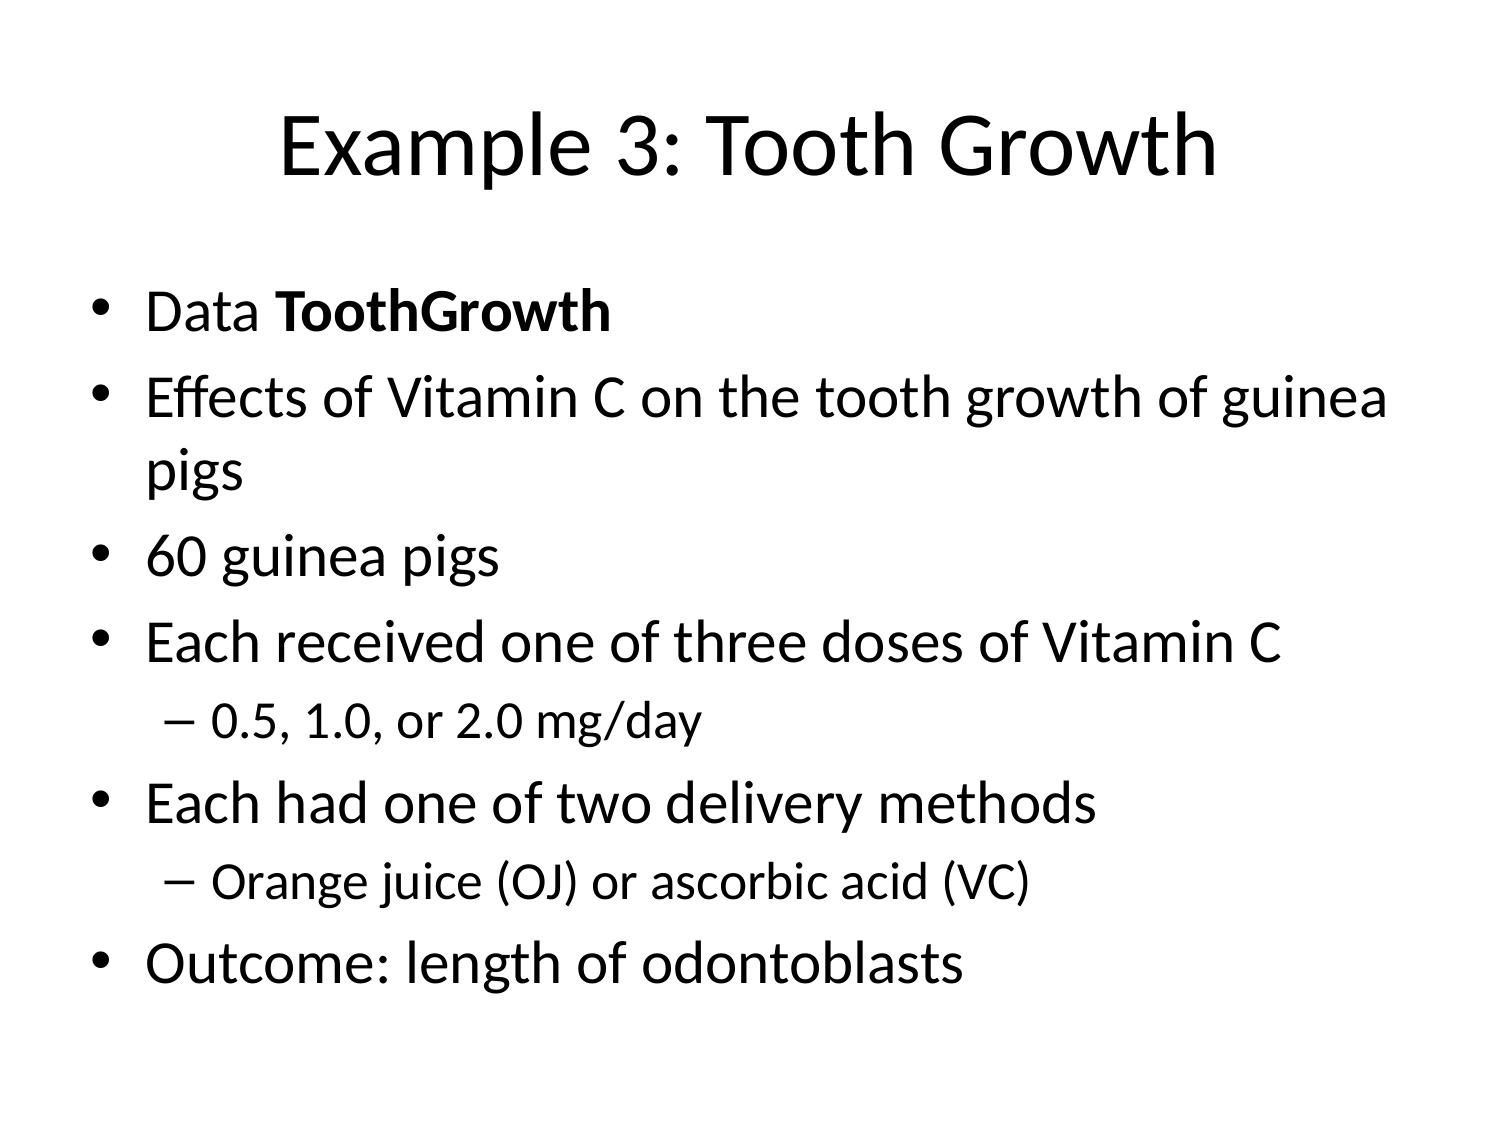

# Example 3: Tooth Growth
Data ToothGrowth
Effects of Vitamin C on the tooth growth of guinea pigs
60 guinea pigs
Each received one of three doses of Vitamin C
0.5, 1.0, or 2.0 mg/day
Each had one of two delivery methods
Orange juice (OJ) or ascorbic acid (VC)
Outcome: length of odontoblasts